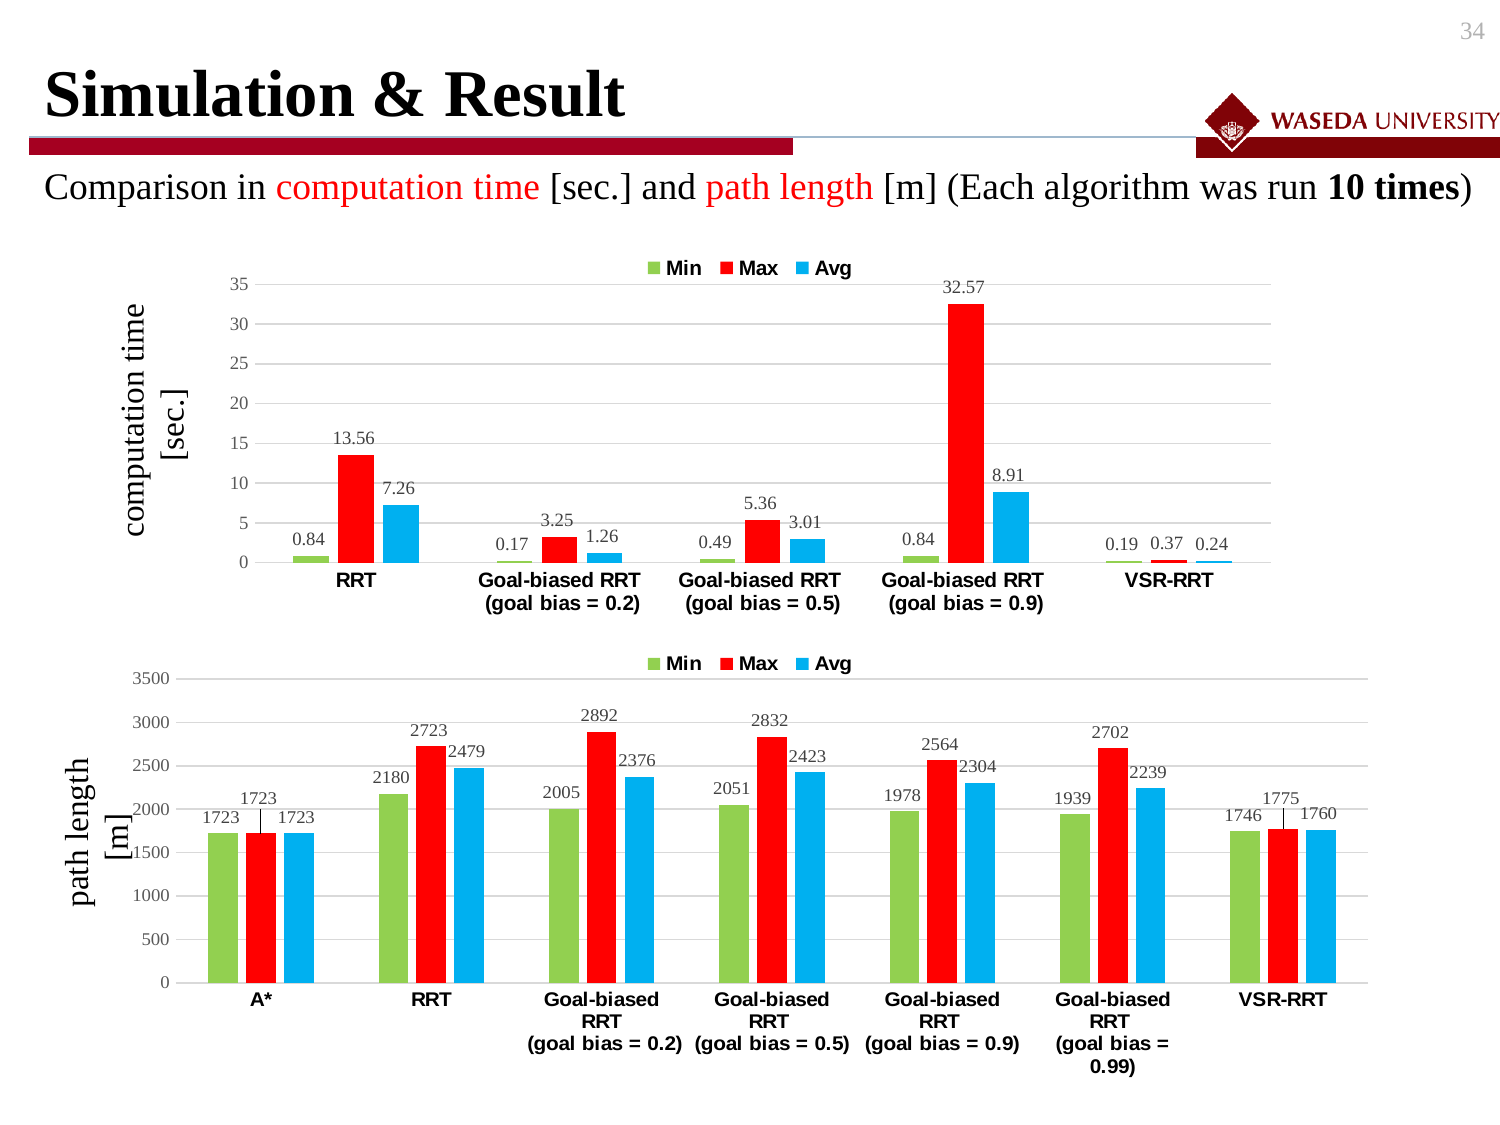

# Simulation & Result
34
Comparison in computation time [sec.] and path length [m] (Each algorithm was run 10 times)

### Chart

| Category |  |  |  |
|---|---|---|---|
| RRT | 0.8408388 | 13.55826 | 7.26142138 |
| Goal-biased RRT
 (goal bias = 0.2) | 0.1726585 | 3.251601 | 1.2634881999999998 |
| Goal-biased RRT
(goal bias = 0.5) | 0.48509 | 5.359907 | 3.0084773 |
| Goal-biased RRT
(goal bias = 0.9) | 0.8352591 | 32.57468 | 8.90616631 |
| VSR-RRT | 0.1861572 | 0.366308 | 0.24296120000000002 |
computation time [sec.]

### Chart

| Category |  |  |  |
|---|---|---|---|
| A* | 1723.042 | 1723.042 | 1723.042 |
| RRT | 2179.553 | 2723.004 | 2478.7197 |
| Goal-biased RRT
 (goal bias = 0.2) | 2005.202 | 2892.439 | 2375.7555 |
| Goal-biased RRT
(goal bias = 0.5) | 2050.912 | 2832.213 | 2423.2173000000003 |
| Goal-biased RRT
(goal bias = 0.9) | 1978.313 | 2563.828 | 2303.9058 |
| Goal-biased RRT
(goal bias = 0.99) | 1939.434 | 2701.846 | 2238.9793 |
| VSR-RRT | 1746.298 | 1775.406 | 1759.6411 |
path length [m]